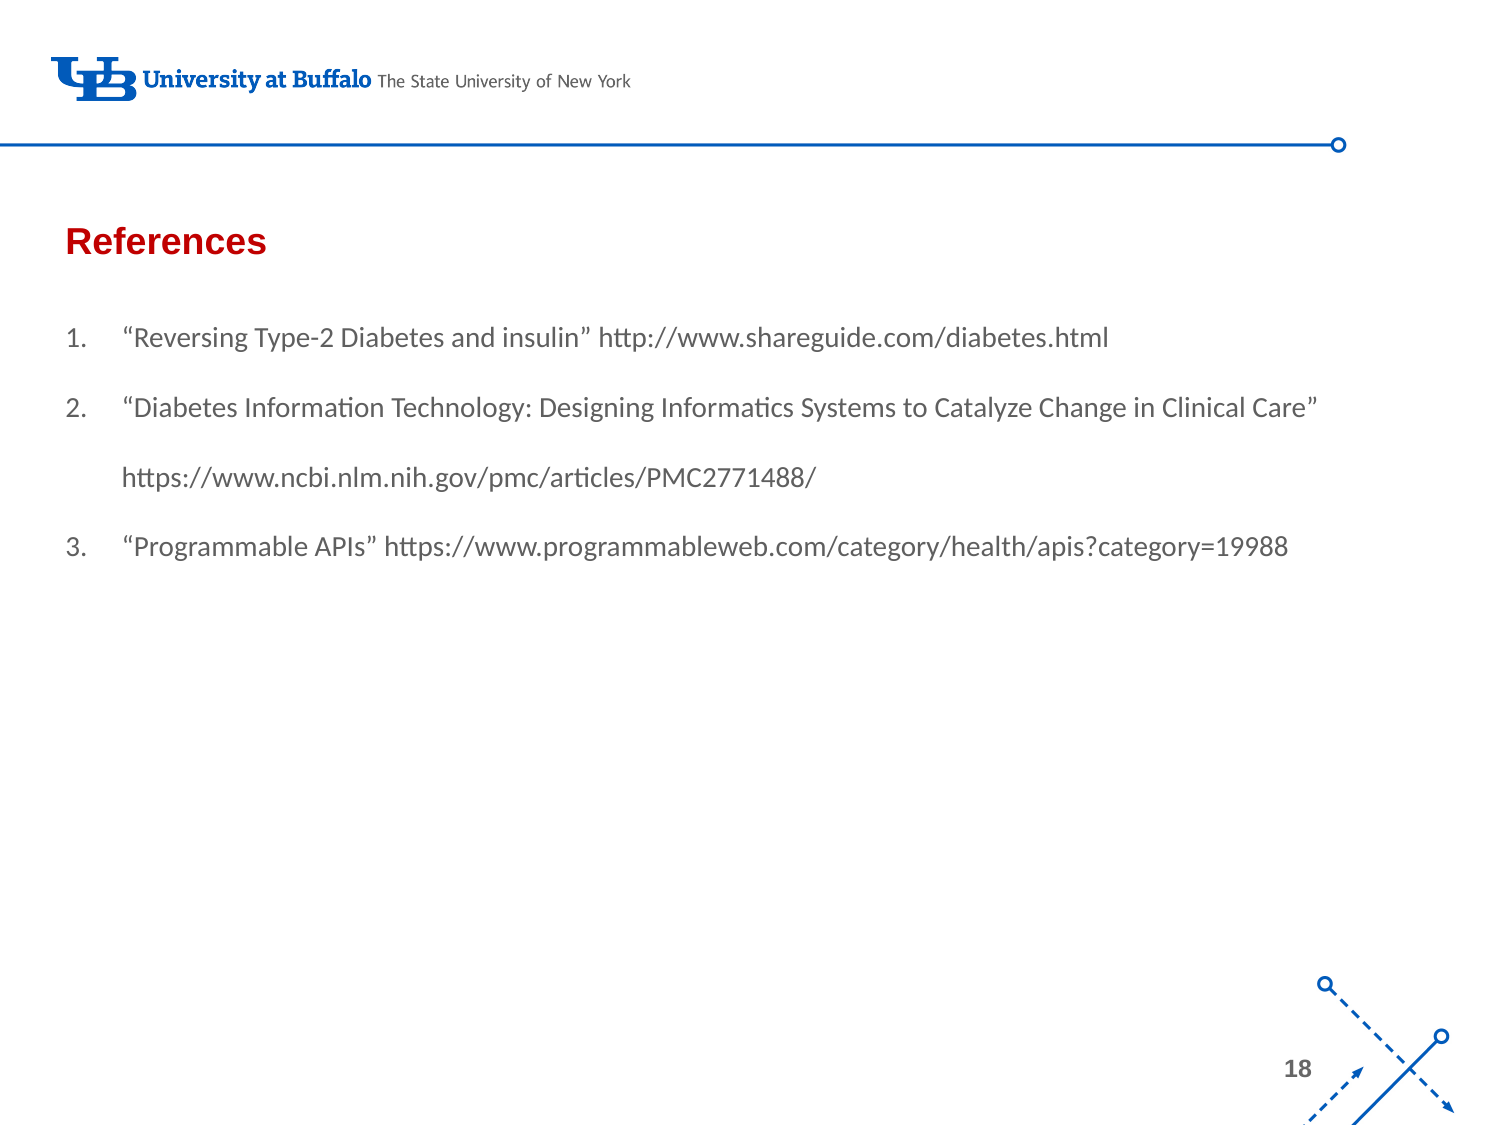

References
“Reversing Type-2 Diabetes and insulin” http://www.shareguide.com/diabetes.html
“Diabetes Information Technology: Designing Informatics Systems to Catalyze Change in Clinical Care” https://www.ncbi.nlm.nih.gov/pmc/articles/PMC2771488/
“Programmable APIs” https://www.programmableweb.com/category/health/apis?category=19988